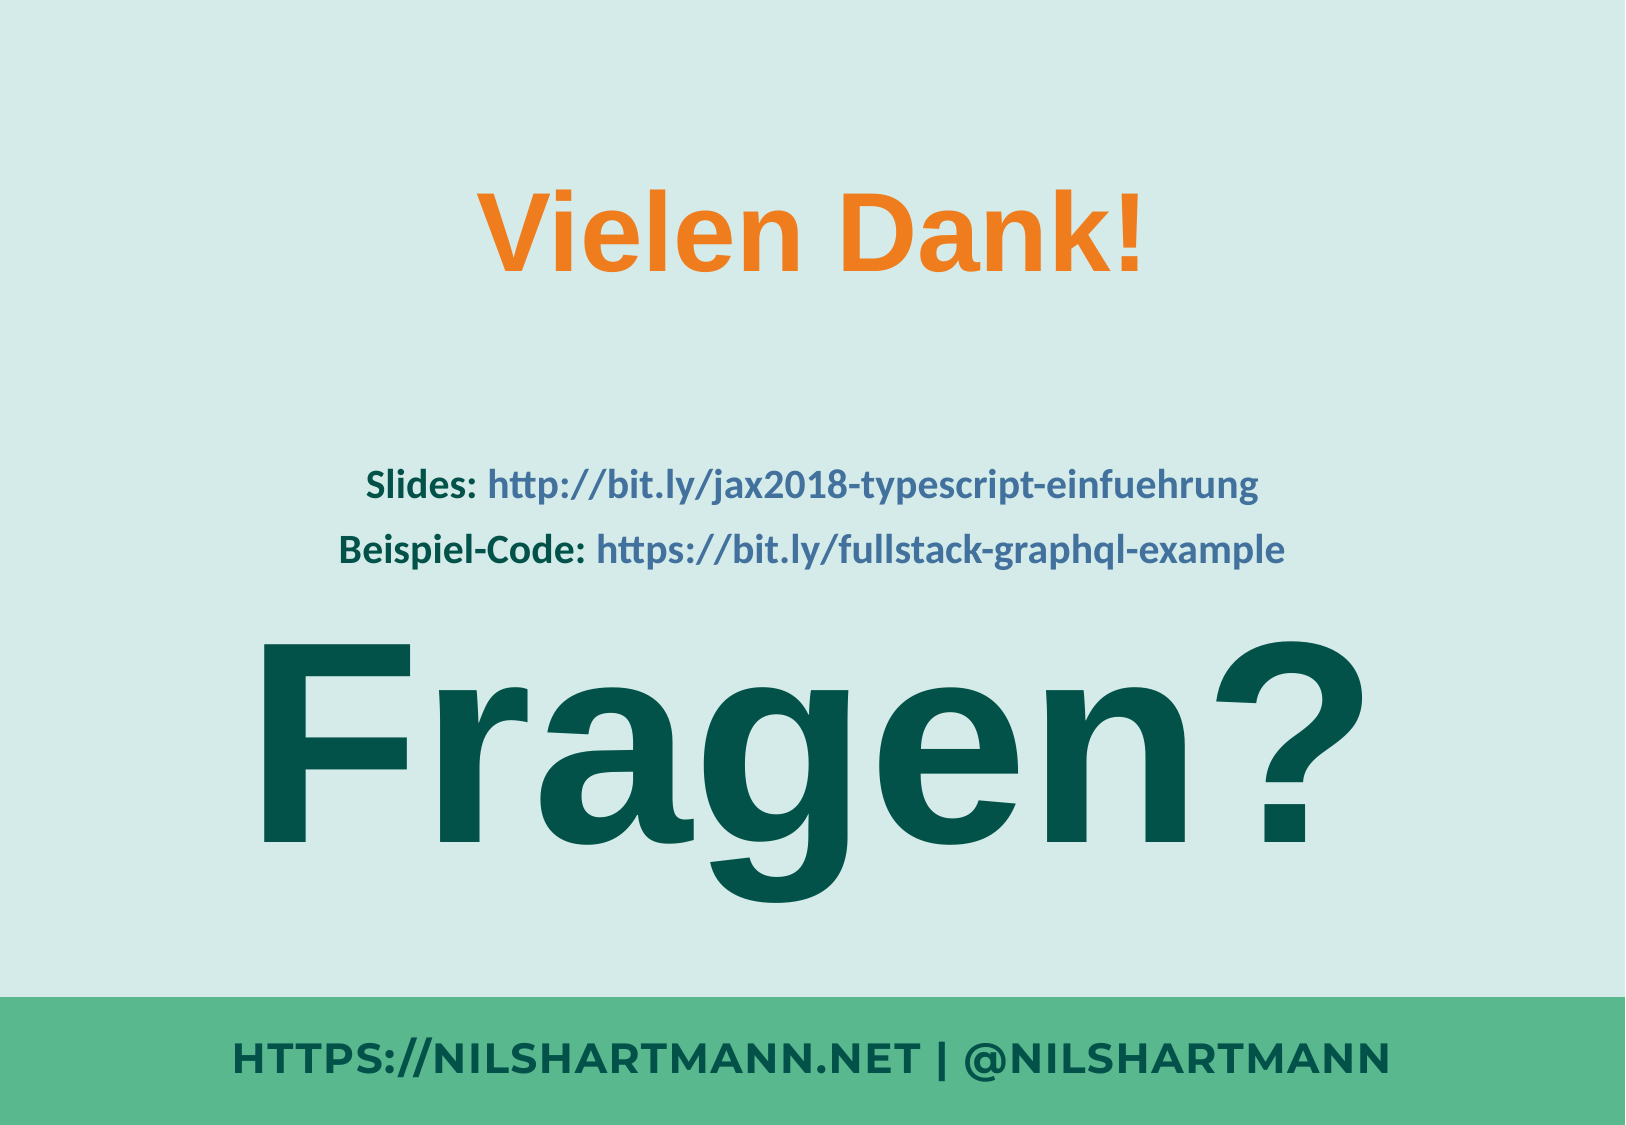

Vielen Dank!
Slides: http://bit.ly/jax2018-typescript-einfuehrung
Beispiel-Code: https://bit.ly/fullstack-graphql-example
Fragen?
# HTTPS://NILSHARTMANN.NET | @nilshartmann